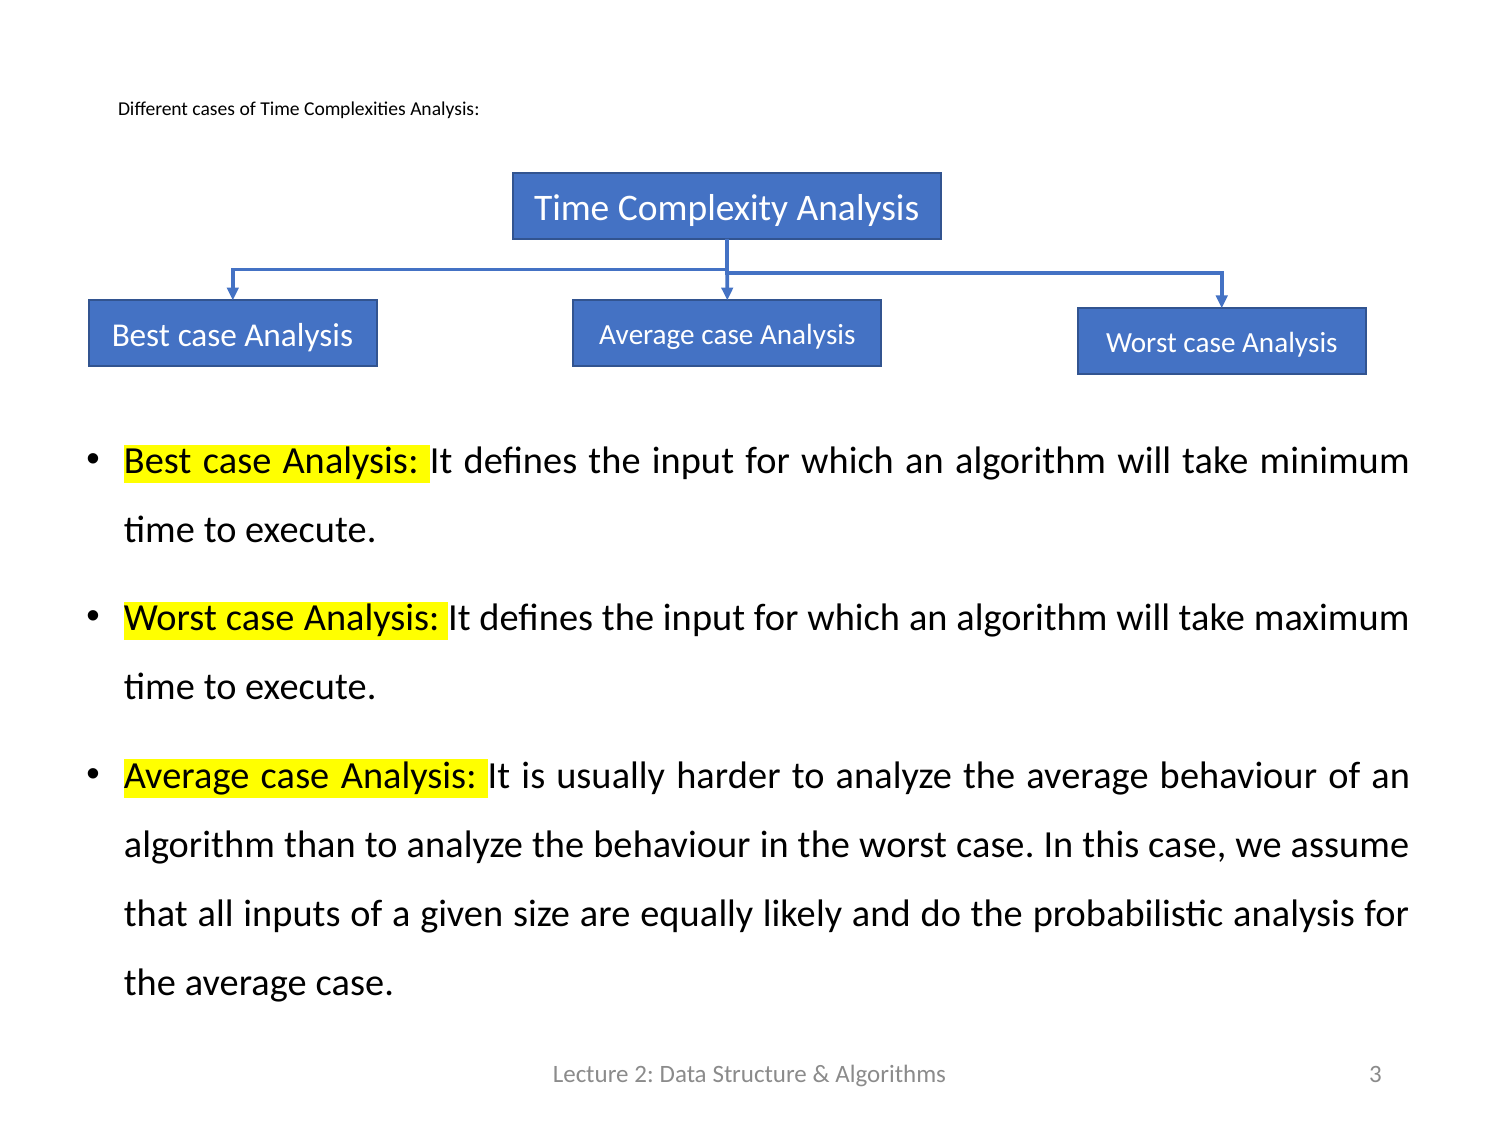

# Different cases of Time Complexities Analysis:
Time Complexity Analysis
Best case Analysis
Average case Analysis
Worst case Analysis
Best case Analysis: It defines the input for which an algorithm will take minimum time to execute.
Worst case Analysis: It defines the input for which an algorithm will take maximum time to execute.
Average case Analysis: It is usually harder to analyze the average behaviour of an algorithm than to analyze the behaviour in the worst case. In this case, we assume that all inputs of a given size are equally likely and do the probabilistic analysis for the average case.
Lecture 2: Data Structure & Algorithms
3